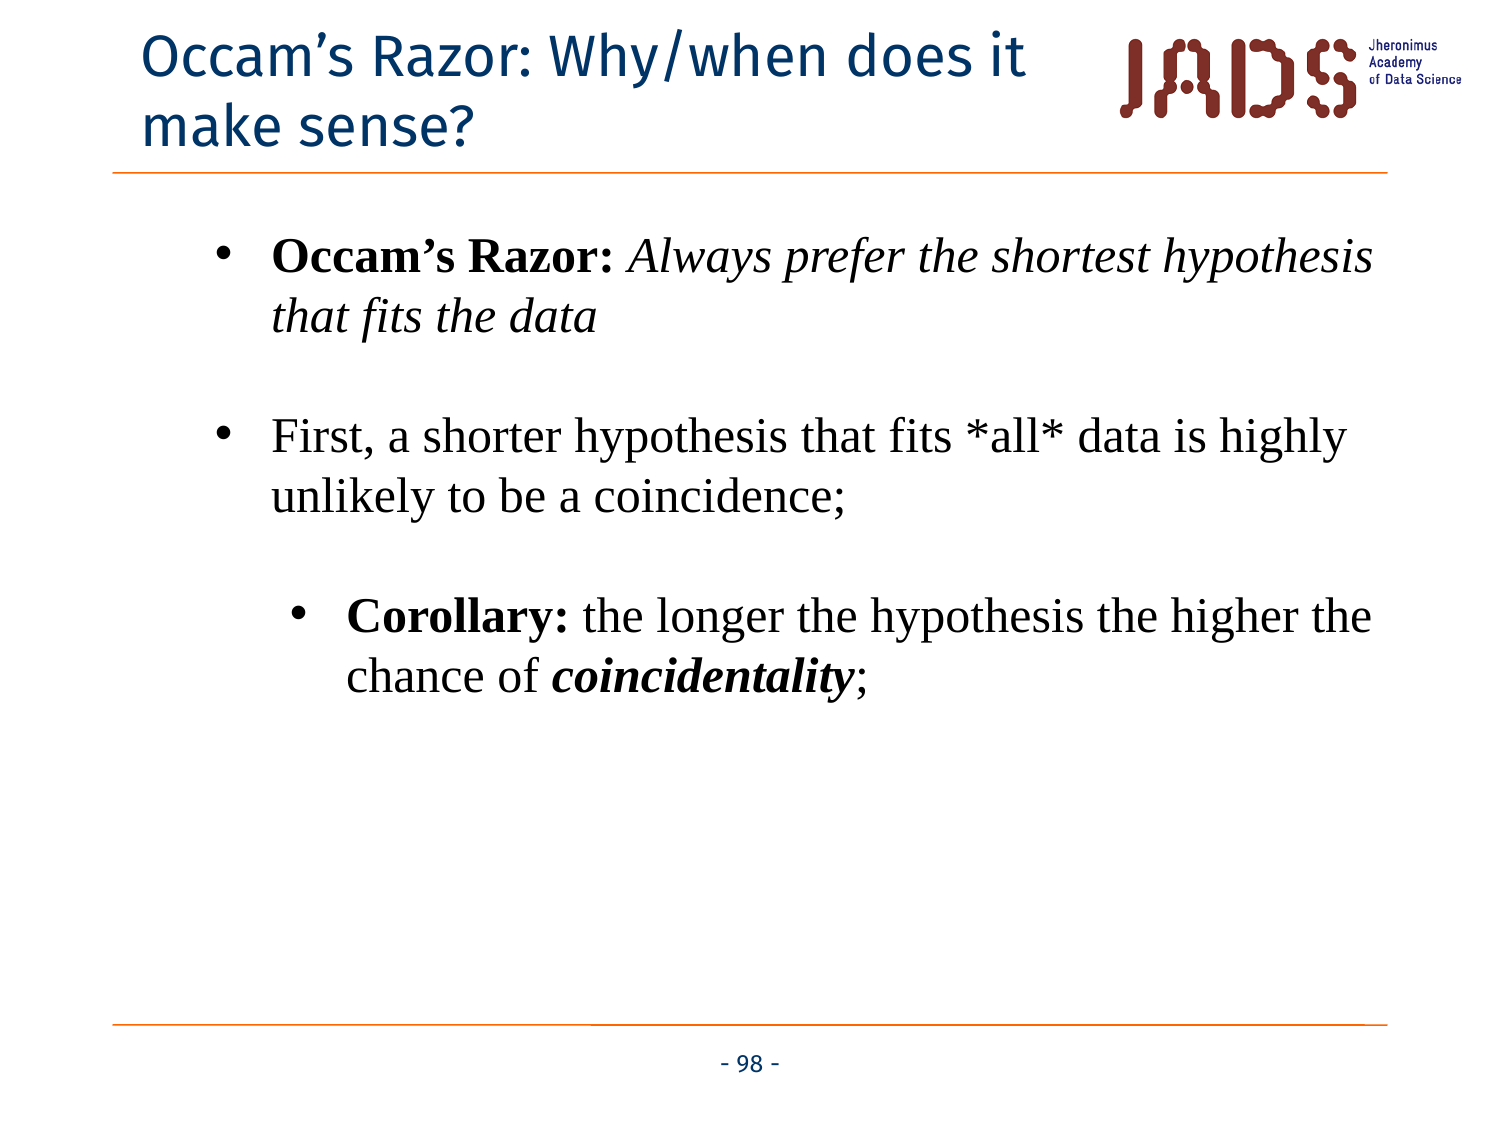

# Occam’s Razor: Why/when does it make sense?
Occam’s Razor: Always prefer the shortest hypothesis that fits the data

First, a shorter hypothesis that fits *all* data is highly unlikely to be a coincidence;

Corollary: the longer the hypothesis the higher the chance of coincidentality;
- 98 -